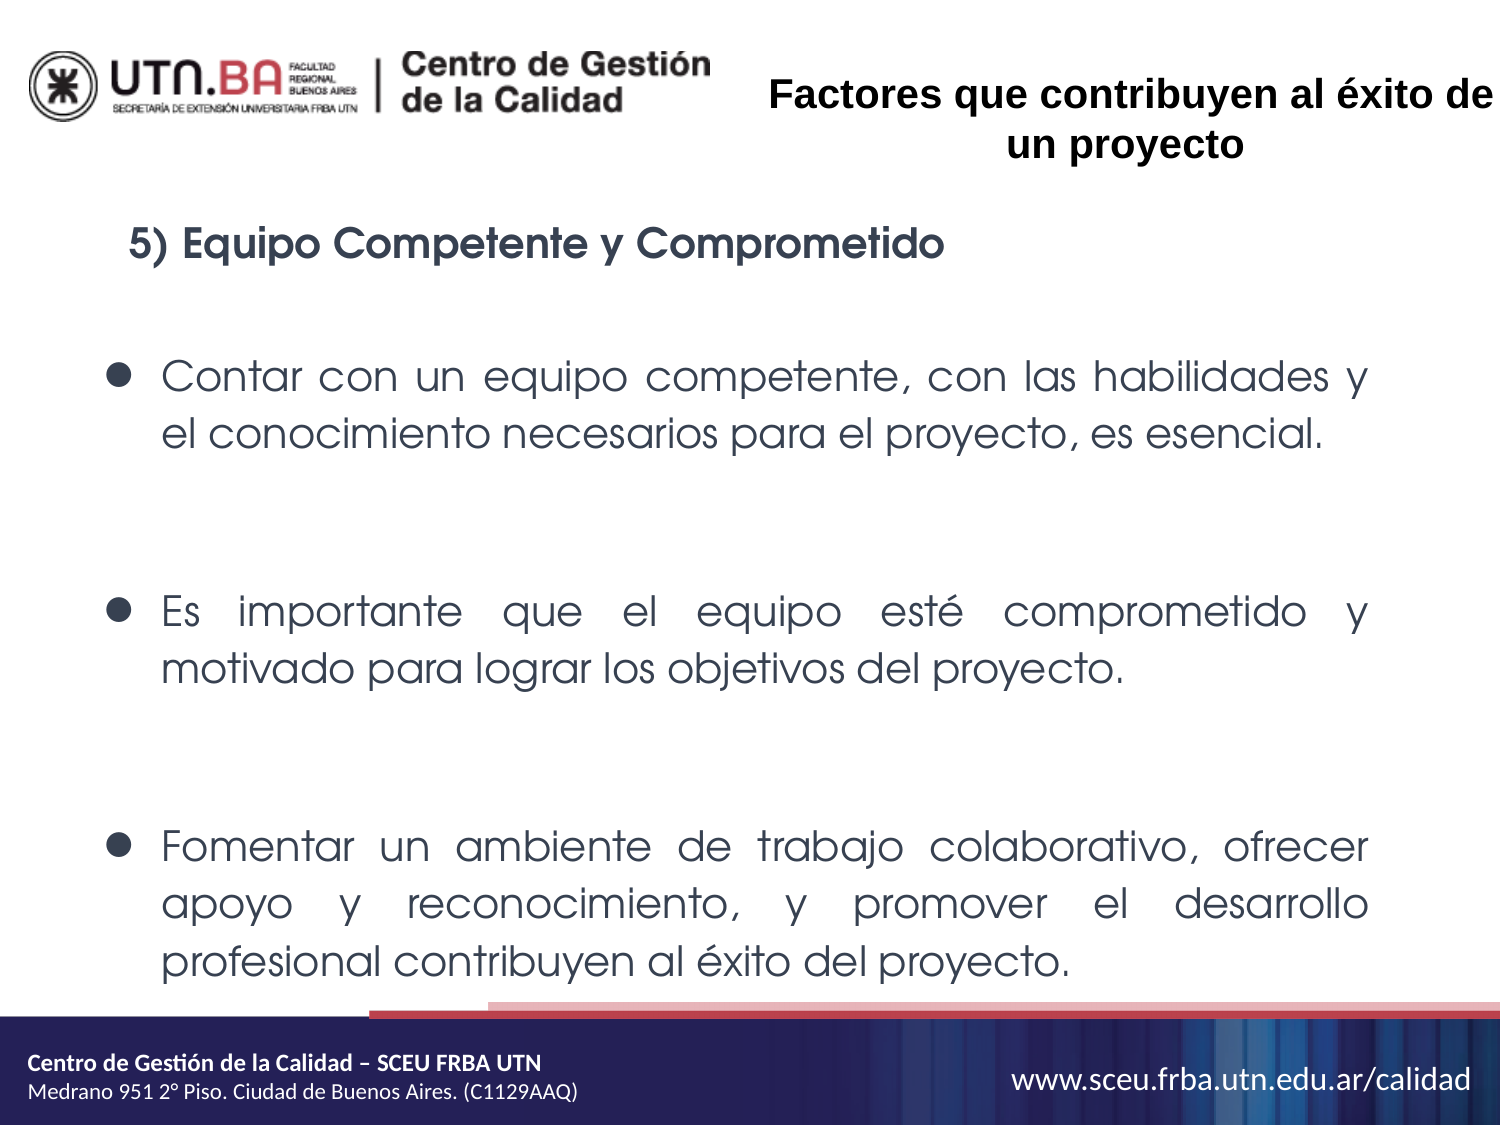

Factores que contribuyen al éxito de un proyecto
5) Equipo Competente y Comprometido
Contar con un equipo competente, con las habilidades y el conocimiento necesarios para el proyecto, es esencial.

Es importante que el equipo esté comprometido y motivado para lograr los objetivos del proyecto.

Fomentar un ambiente de trabajo colaborativo, ofrecer apoyo y reconocimiento, y promover el desarrollo profesional contribuyen al éxito del proyecto.